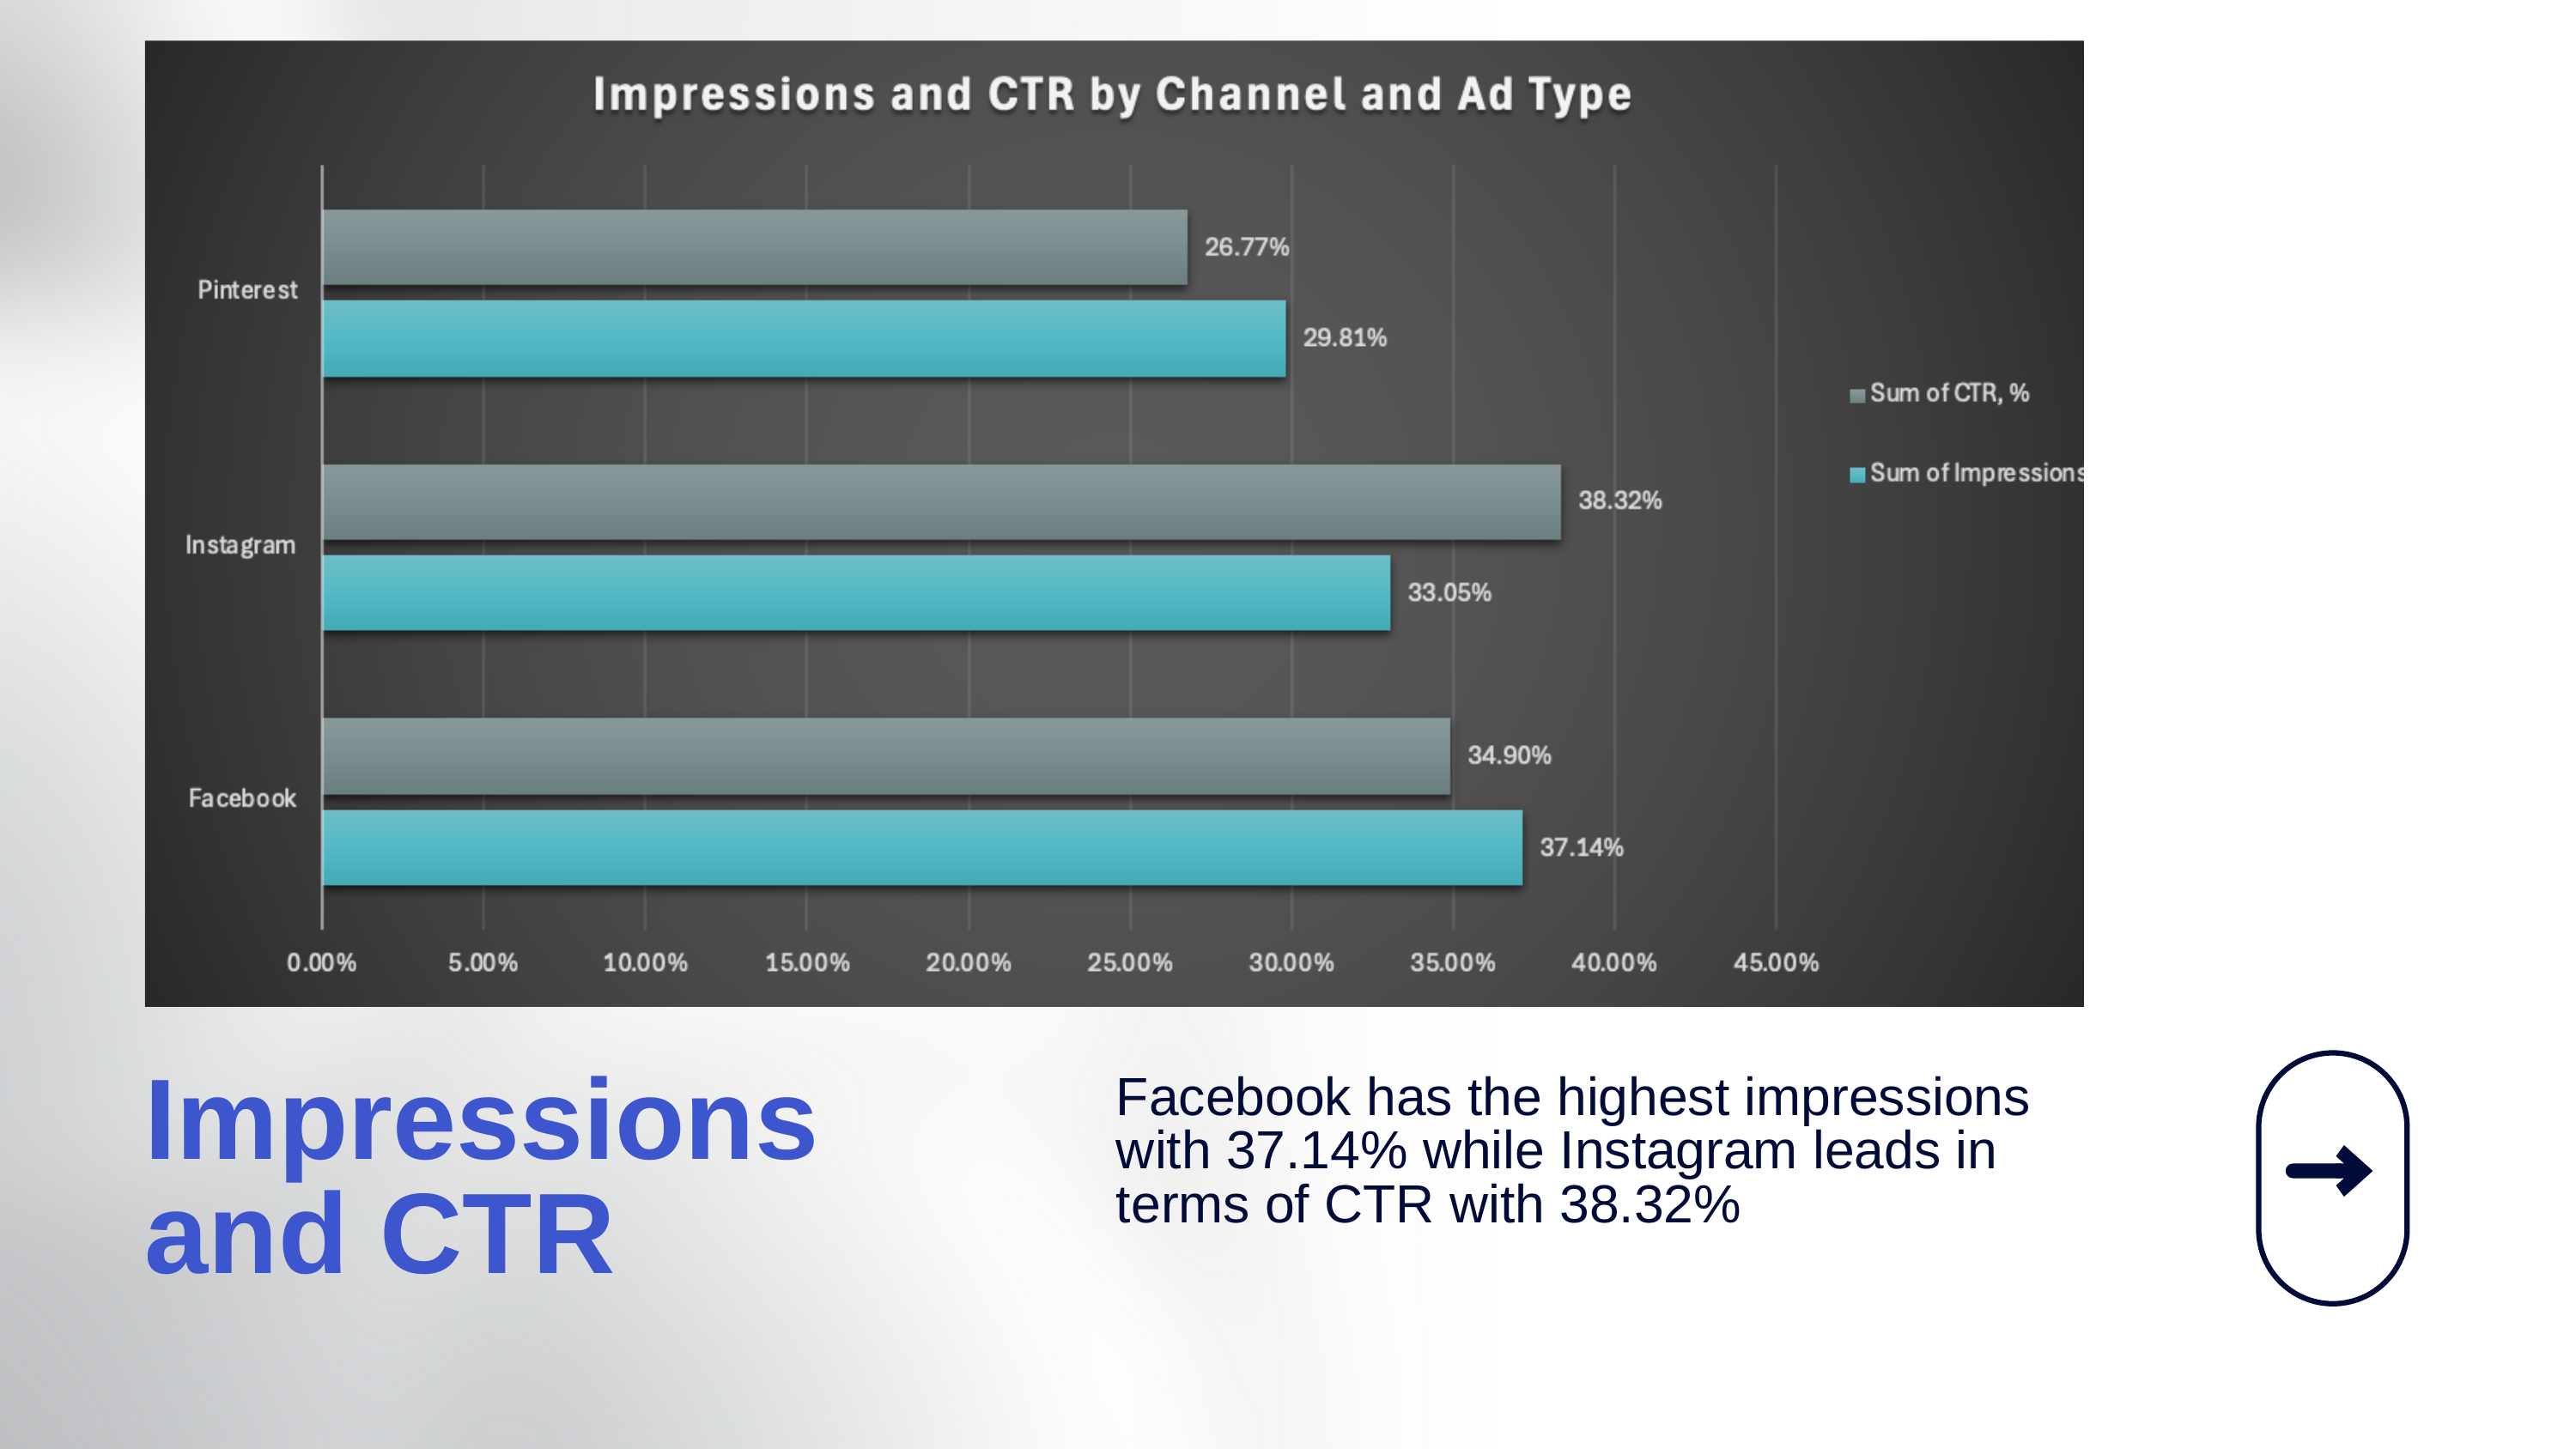

Impressions and CTR
Facebook has the highest impressions with 37.14% while Instagram leads in terms of CTR with 38.32%